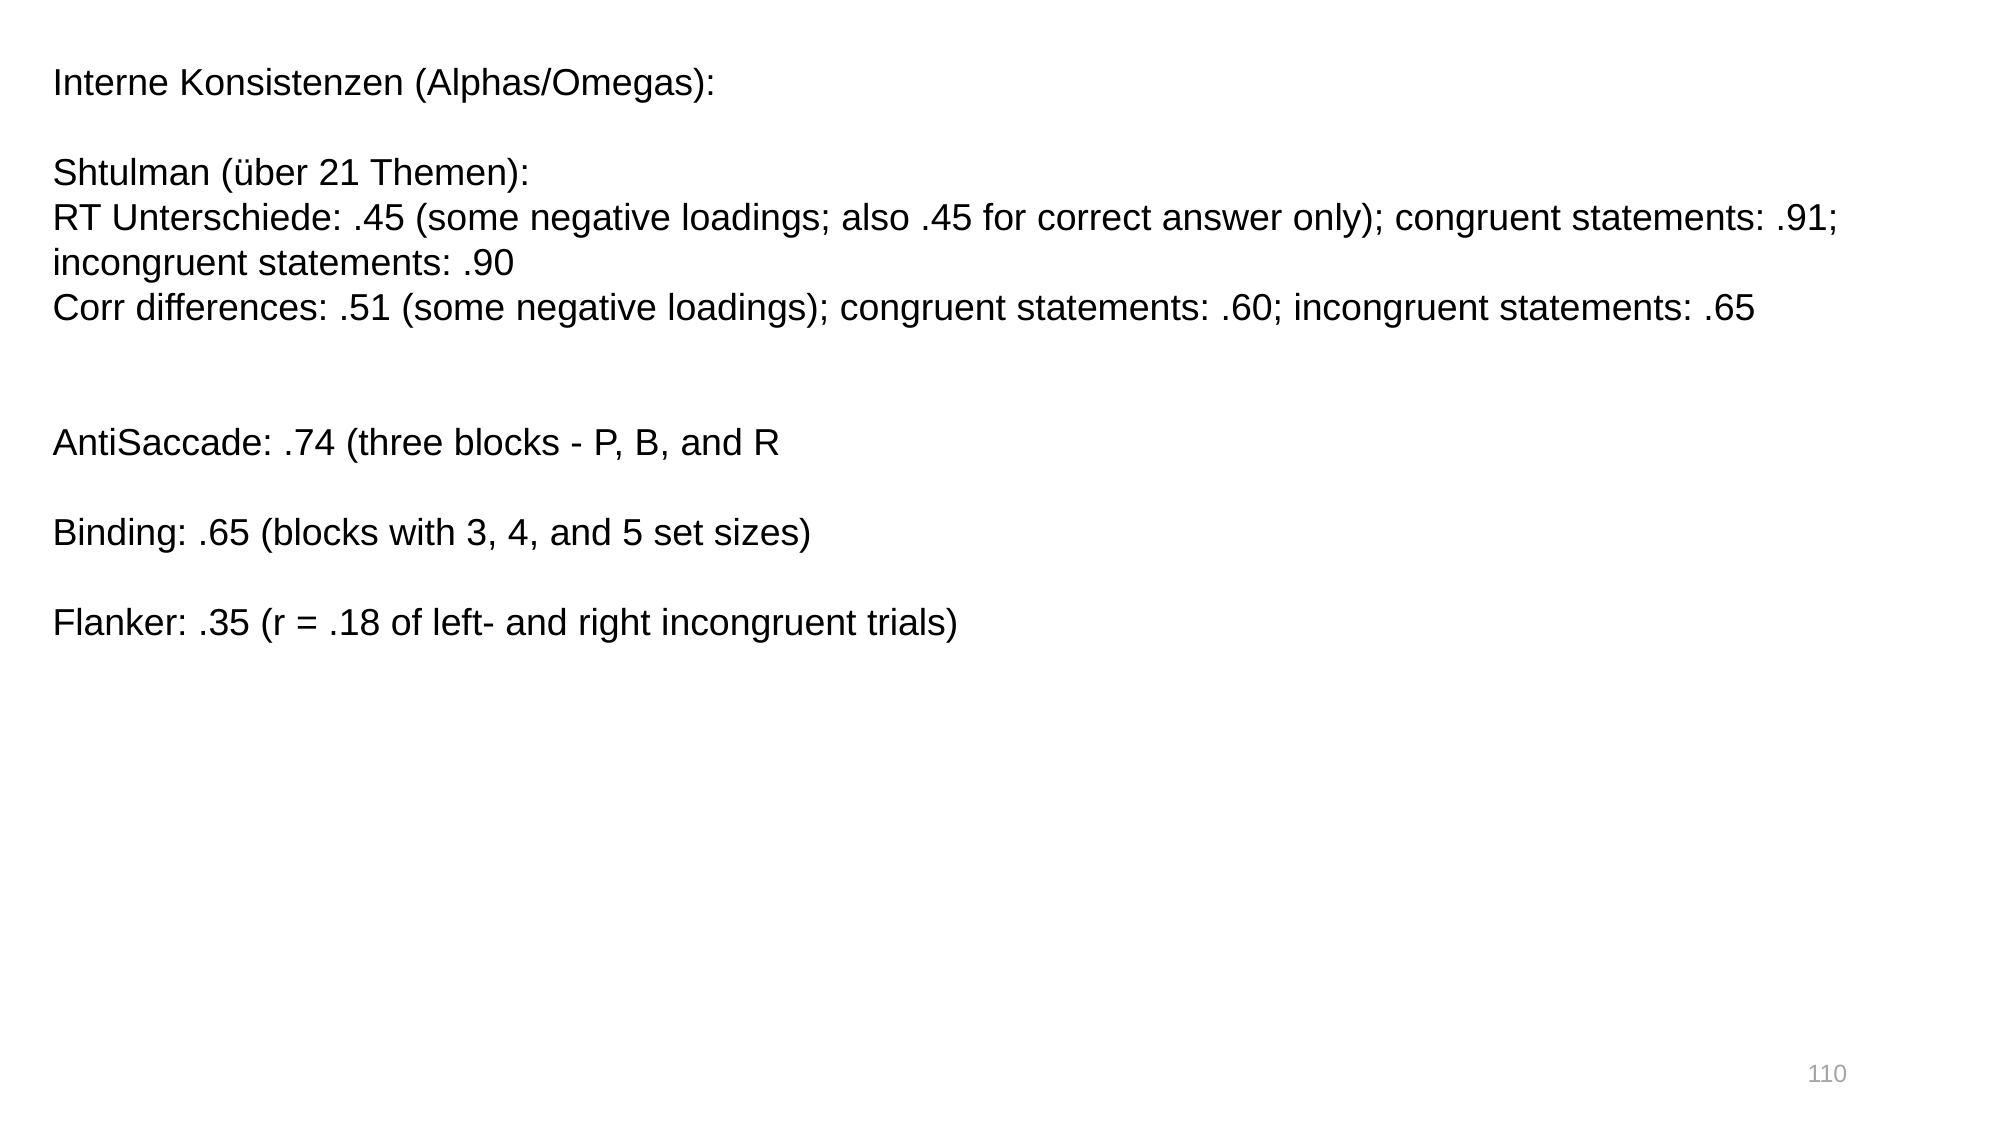

Interne Konsistenzen (Alphas/Omegas):

Shtulman (über 21 Themen):
RT Unterschiede: .45 (some negative loadings; also .45 for correct answer only); congruent statements: .91; incongruent statements: .90
Corr differences: .51 (some negative loadings); congruent statements: .60; incongruent statements: .65

AntiSaccade: .74 (three blocks - P, B, and R

Binding: .65 (blocks with 3, 4, and 5 set sizes)

Flanker: .35 (r = .18 of left- and right incongruent trials)

110